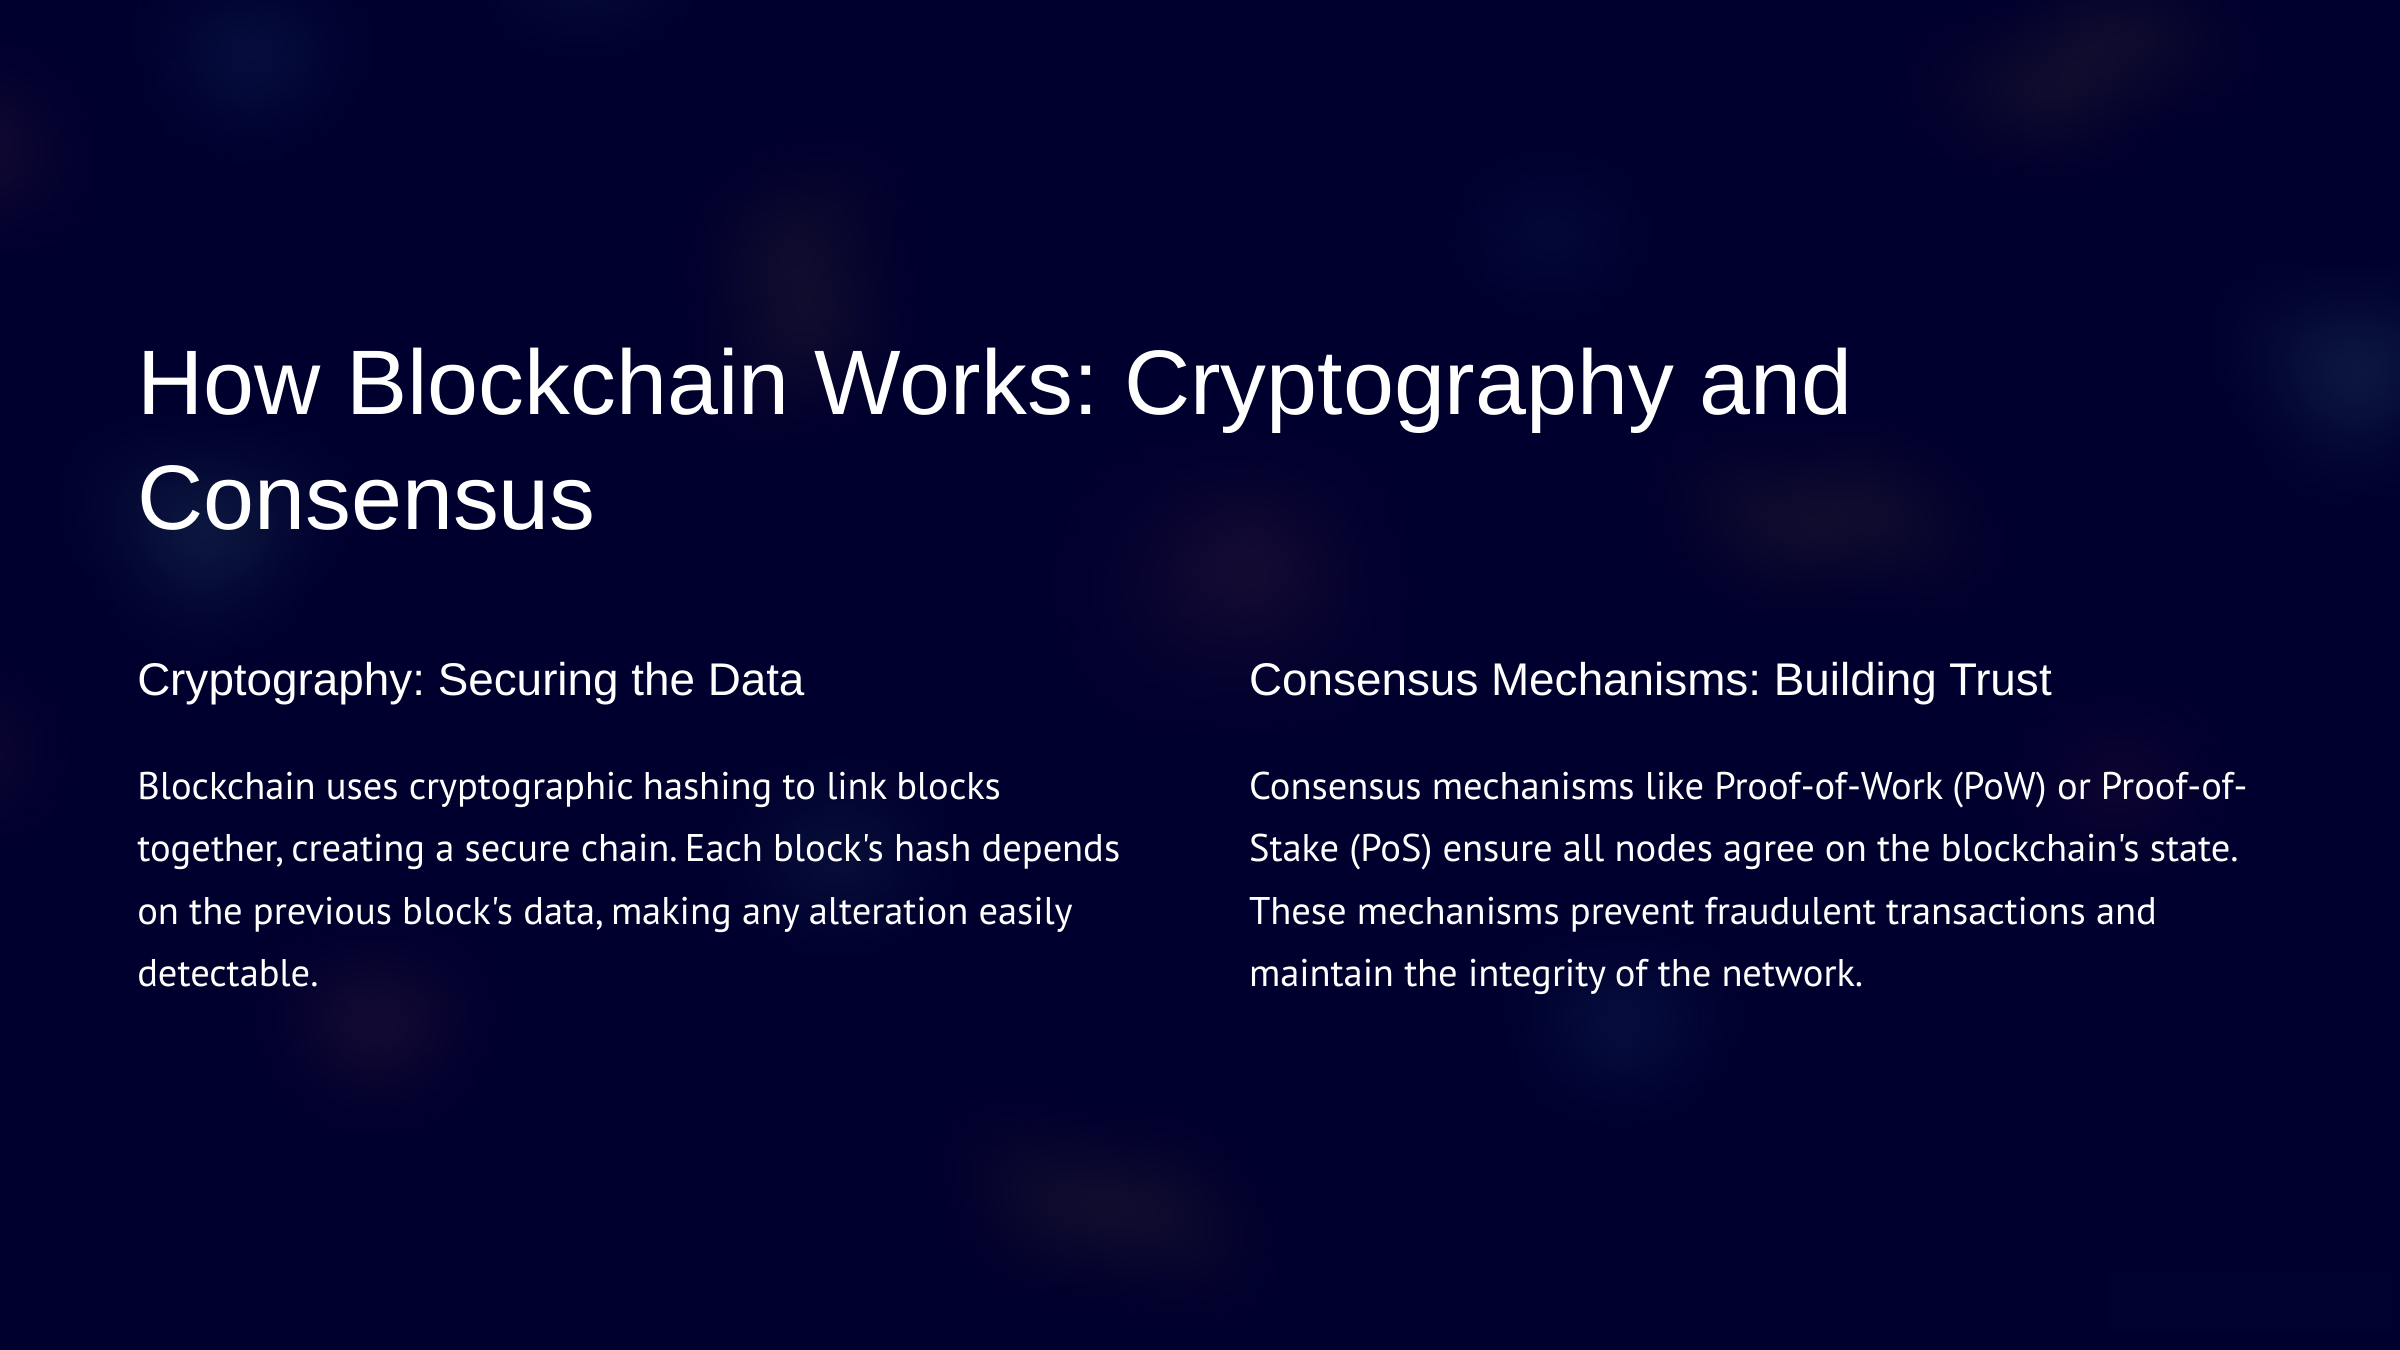

How Blockchain Works: Cryptography and Consensus
Cryptography: Securing the Data
Consensus Mechanisms: Building Trust
Blockchain uses cryptographic hashing to link blocks together, creating a secure chain. Each block's hash depends on the previous block's data, making any alteration easily detectable.
Consensus mechanisms like Proof-of-Work (PoW) or Proof-of-Stake (PoS) ensure all nodes agree on the blockchain's state. These mechanisms prevent fraudulent transactions and maintain the integrity of the network.